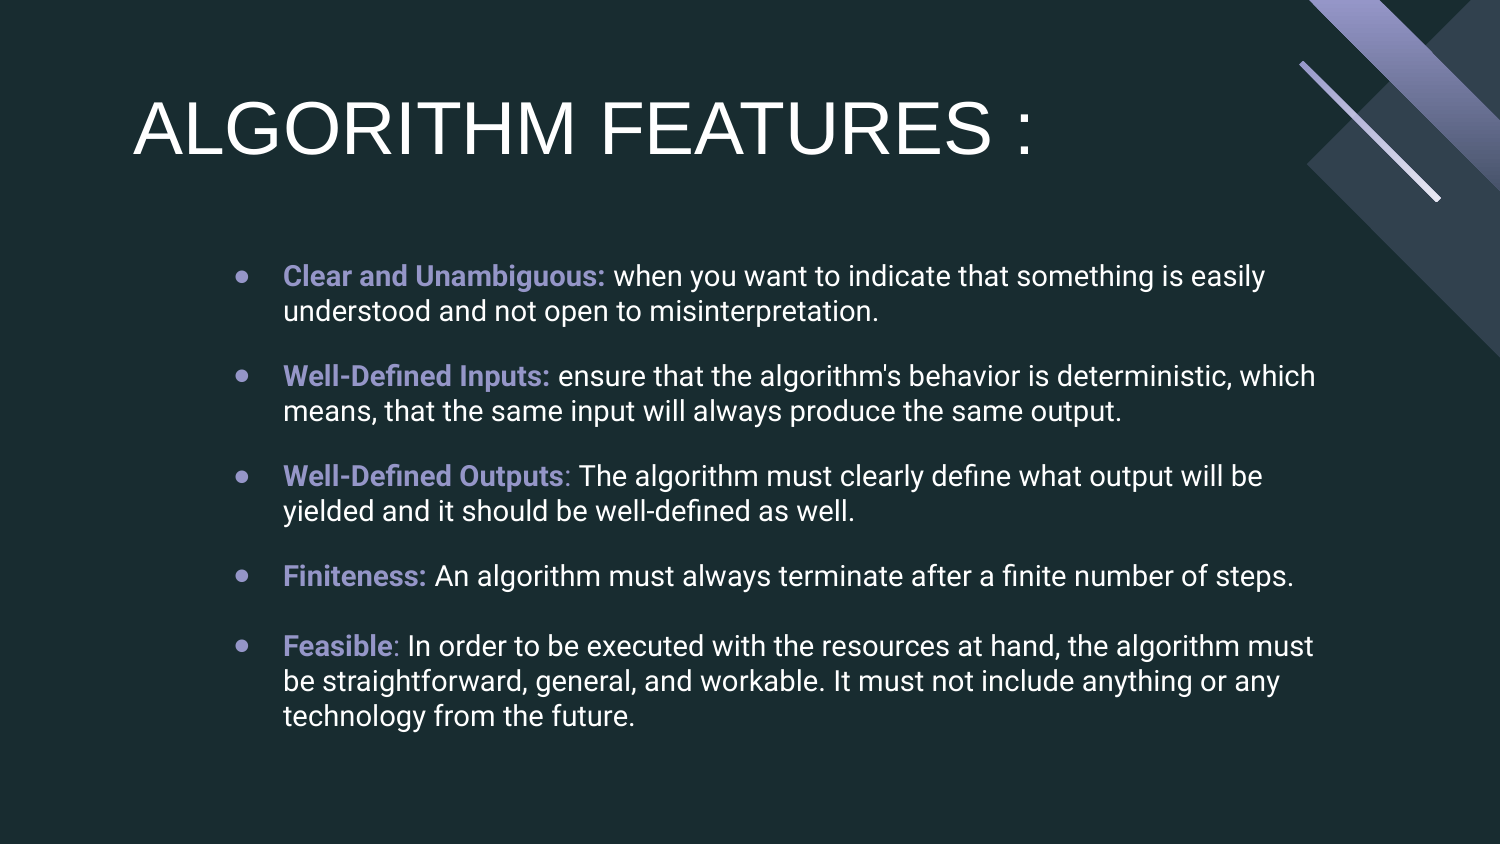

# ALGORITHM FEATURES :

Clear and Unambiguous: when you want to indicate that something is easily understood and not open to misinterpretation.

Well-Defined Inputs: ensure that the algorithm's behavior is deterministic, which means, that the same input will always produce the same output.

Well-Defined Outputs: The algorithm must clearly define what output will be yielded and it should be well-defined as well.

Finiteness: An algorithm must always terminate after a finite number of steps.

Feasible: In order to be executed with the resources at hand, the algorithm must be straightforward, general, and workable. It must not include anything or any technology from the future.